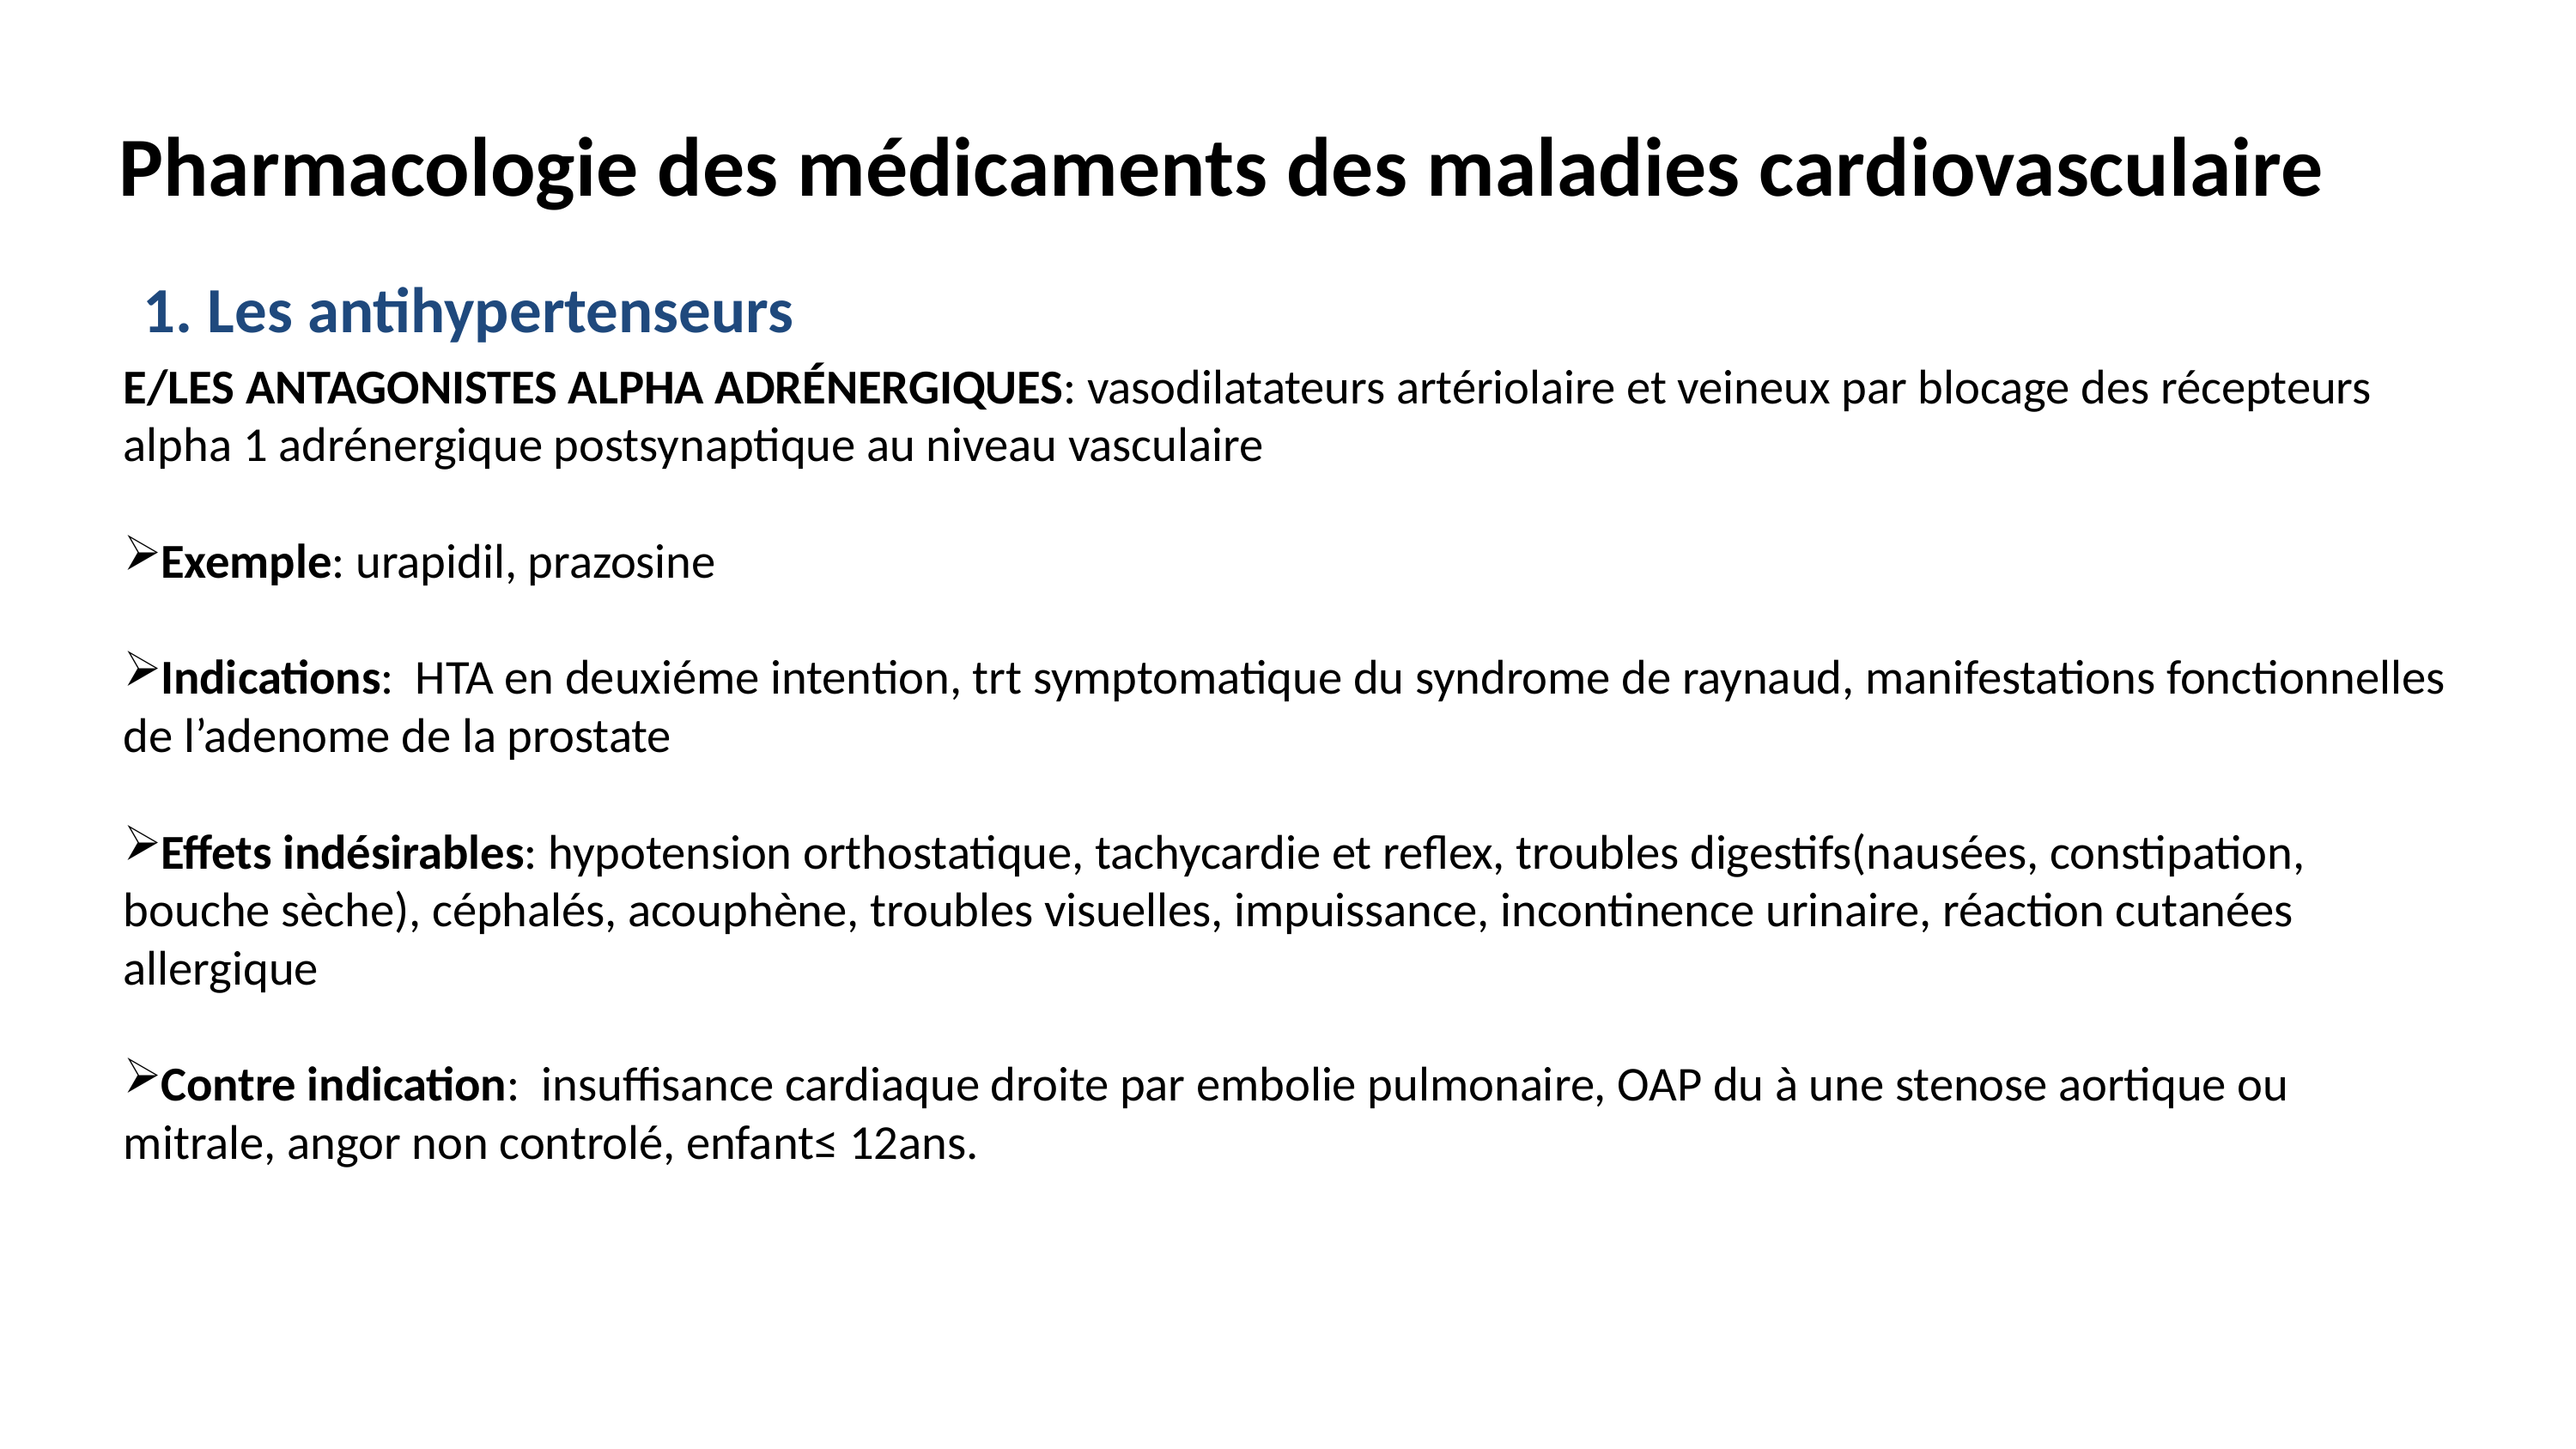

# Pharmacologie des médicaments des maladies cardiovasculaire
1. Les antihypertenseurs
E/LES ANTAGONISTES ALPHA ADRÉNERGIQUES: vasodilatateurs artériolaire et veineux par blocage des récepteurs alpha 1 adrénergique postsynaptique au niveau vasculaire

Exemple: urapidil, prazosine

Indications:  HTA en deuxiéme intention, trt symptomatique du syndrome de raynaud, manifestations fonctionnelles de l’adenome de la prostate

Effets indésirables: hypotension orthostatique, tachycardie et reflex, troubles digestifs(nausées, constipation, bouche sèche), céphalés, acouphène, troubles visuelles, impuissance, incontinence urinaire, réaction cutanées allergique

Contre indication:  insuffisance cardiaque droite par embolie pulmonaire, OAP du à une stenose aortique ou mitrale, angor non controlé, enfant≤ 12ans.